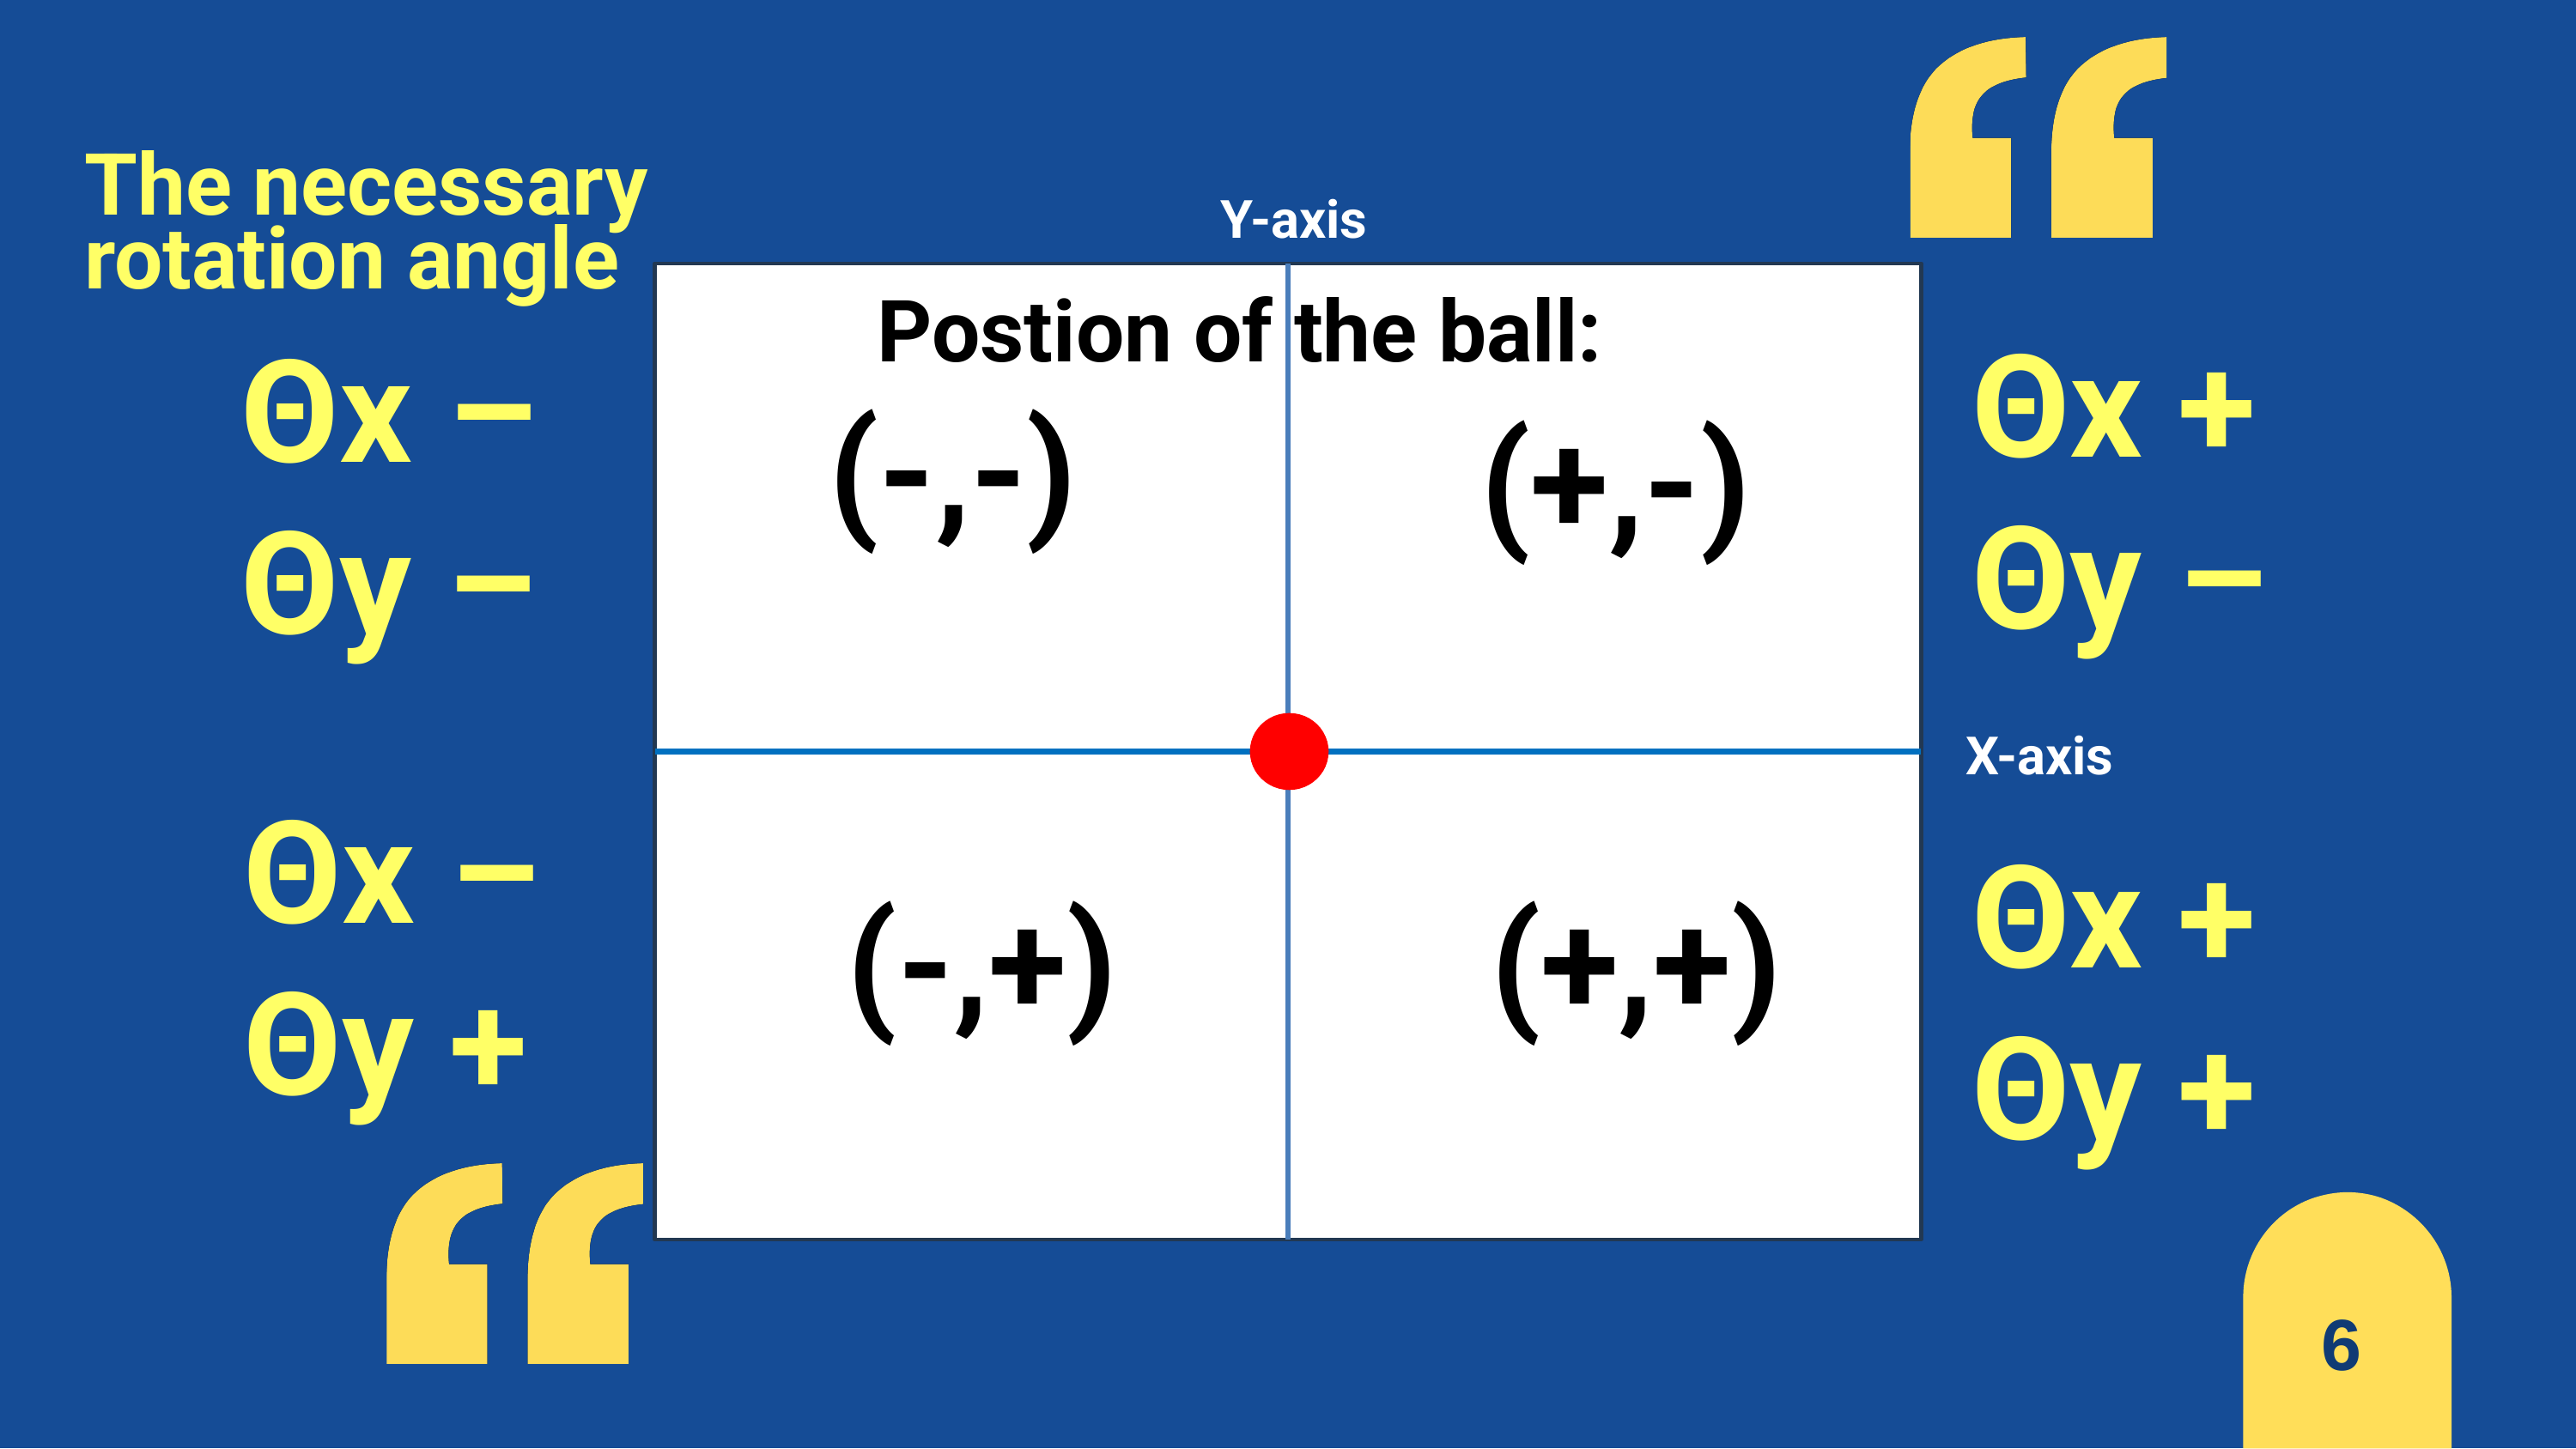

The necessary rotation angle
Y-axis

Postion of the ball:
Θx +
Θy –
Θx –
Θy –
(-,-)
(+,-)
X-axis

Θx –
Θy +
Θx +
Θy +
(-,+)
(+,+)

6